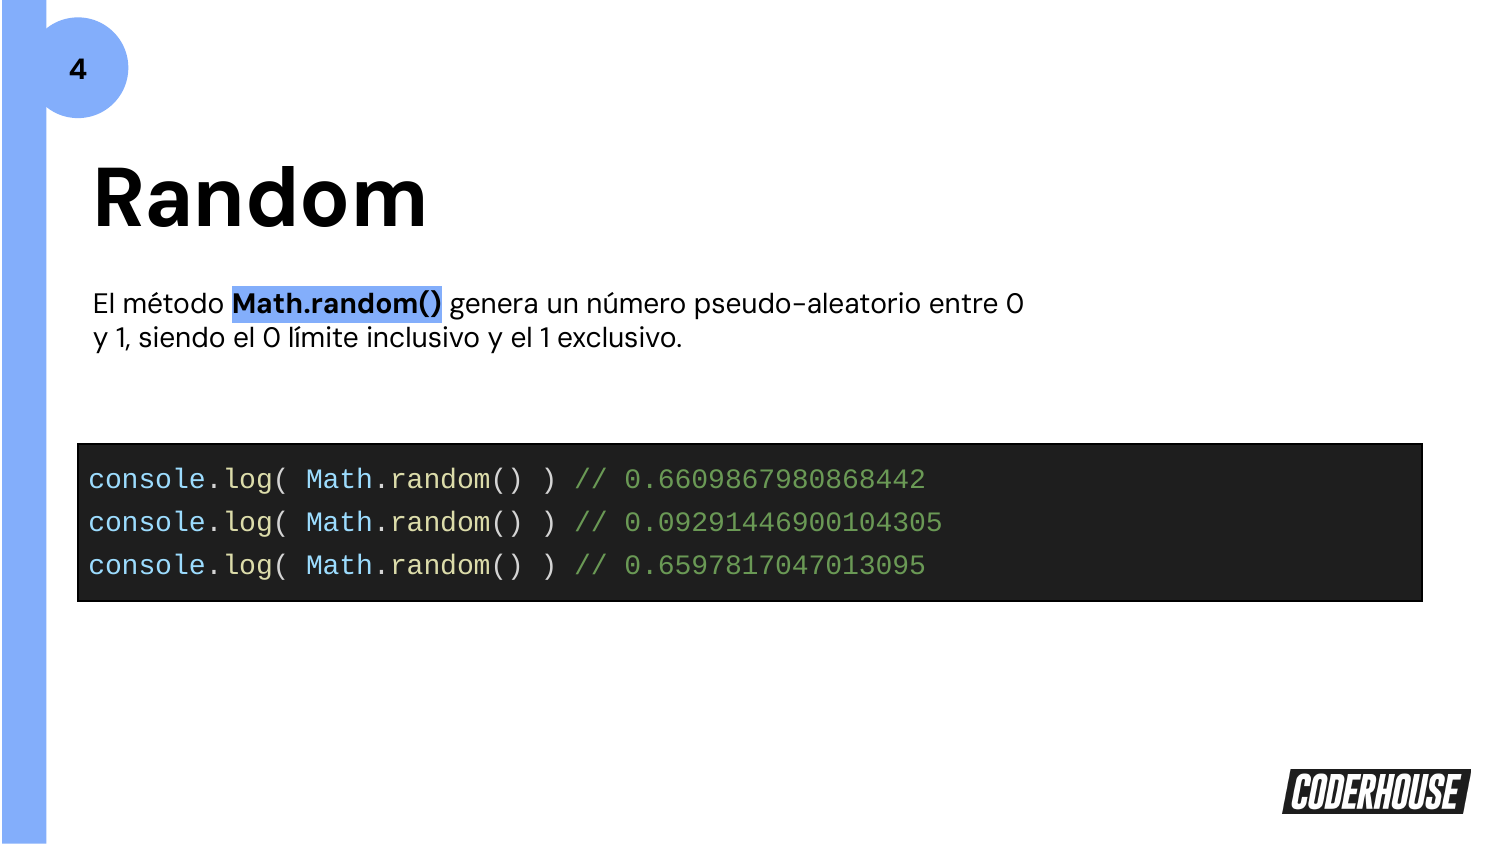

4
Random
El método Math.random() genera un número pseudo-aleatorio entre 0 y 1, siendo el 0 límite inclusivo y el 1 exclusivo.
| console.log( Math.random() ) // 0.6609867980868442 console.log( Math.random() ) // 0.09291446900104305 console.log( Math.random() ) // 0.6597817047013095 |
| --- |